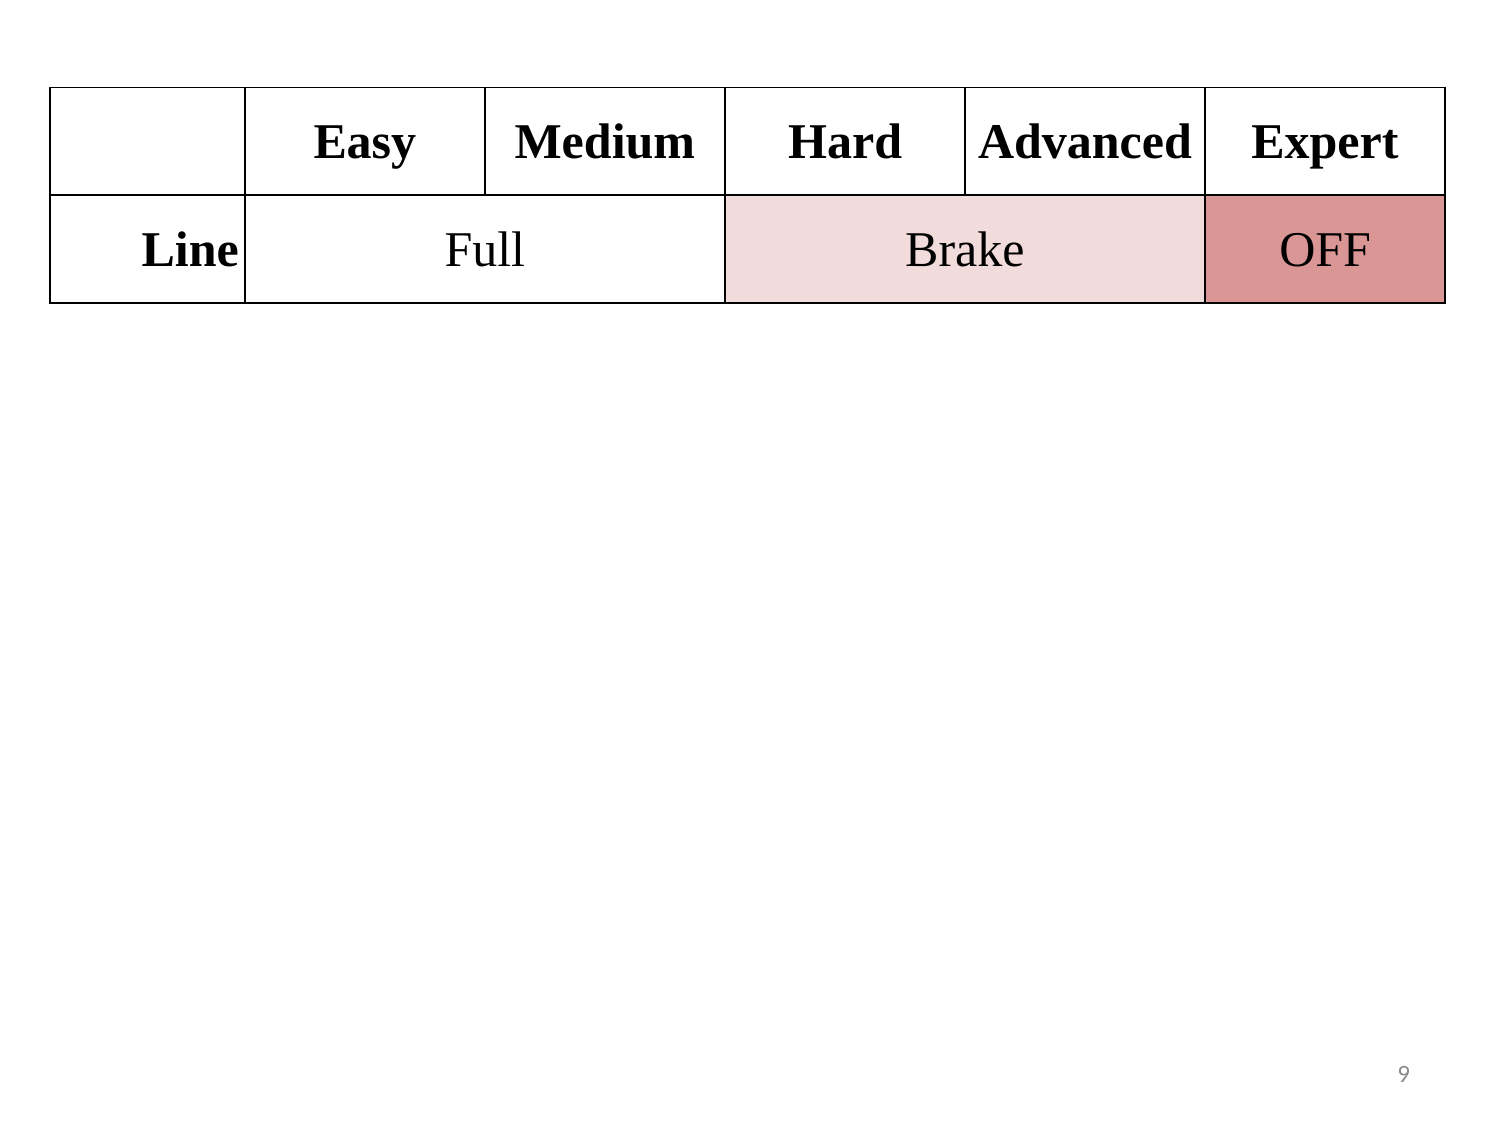

|  | Easy | Medium | Hard | Advanced | Expert |
| --- | --- | --- | --- | --- | --- |
| Line | Full |  | Brake |  | OFF |
9